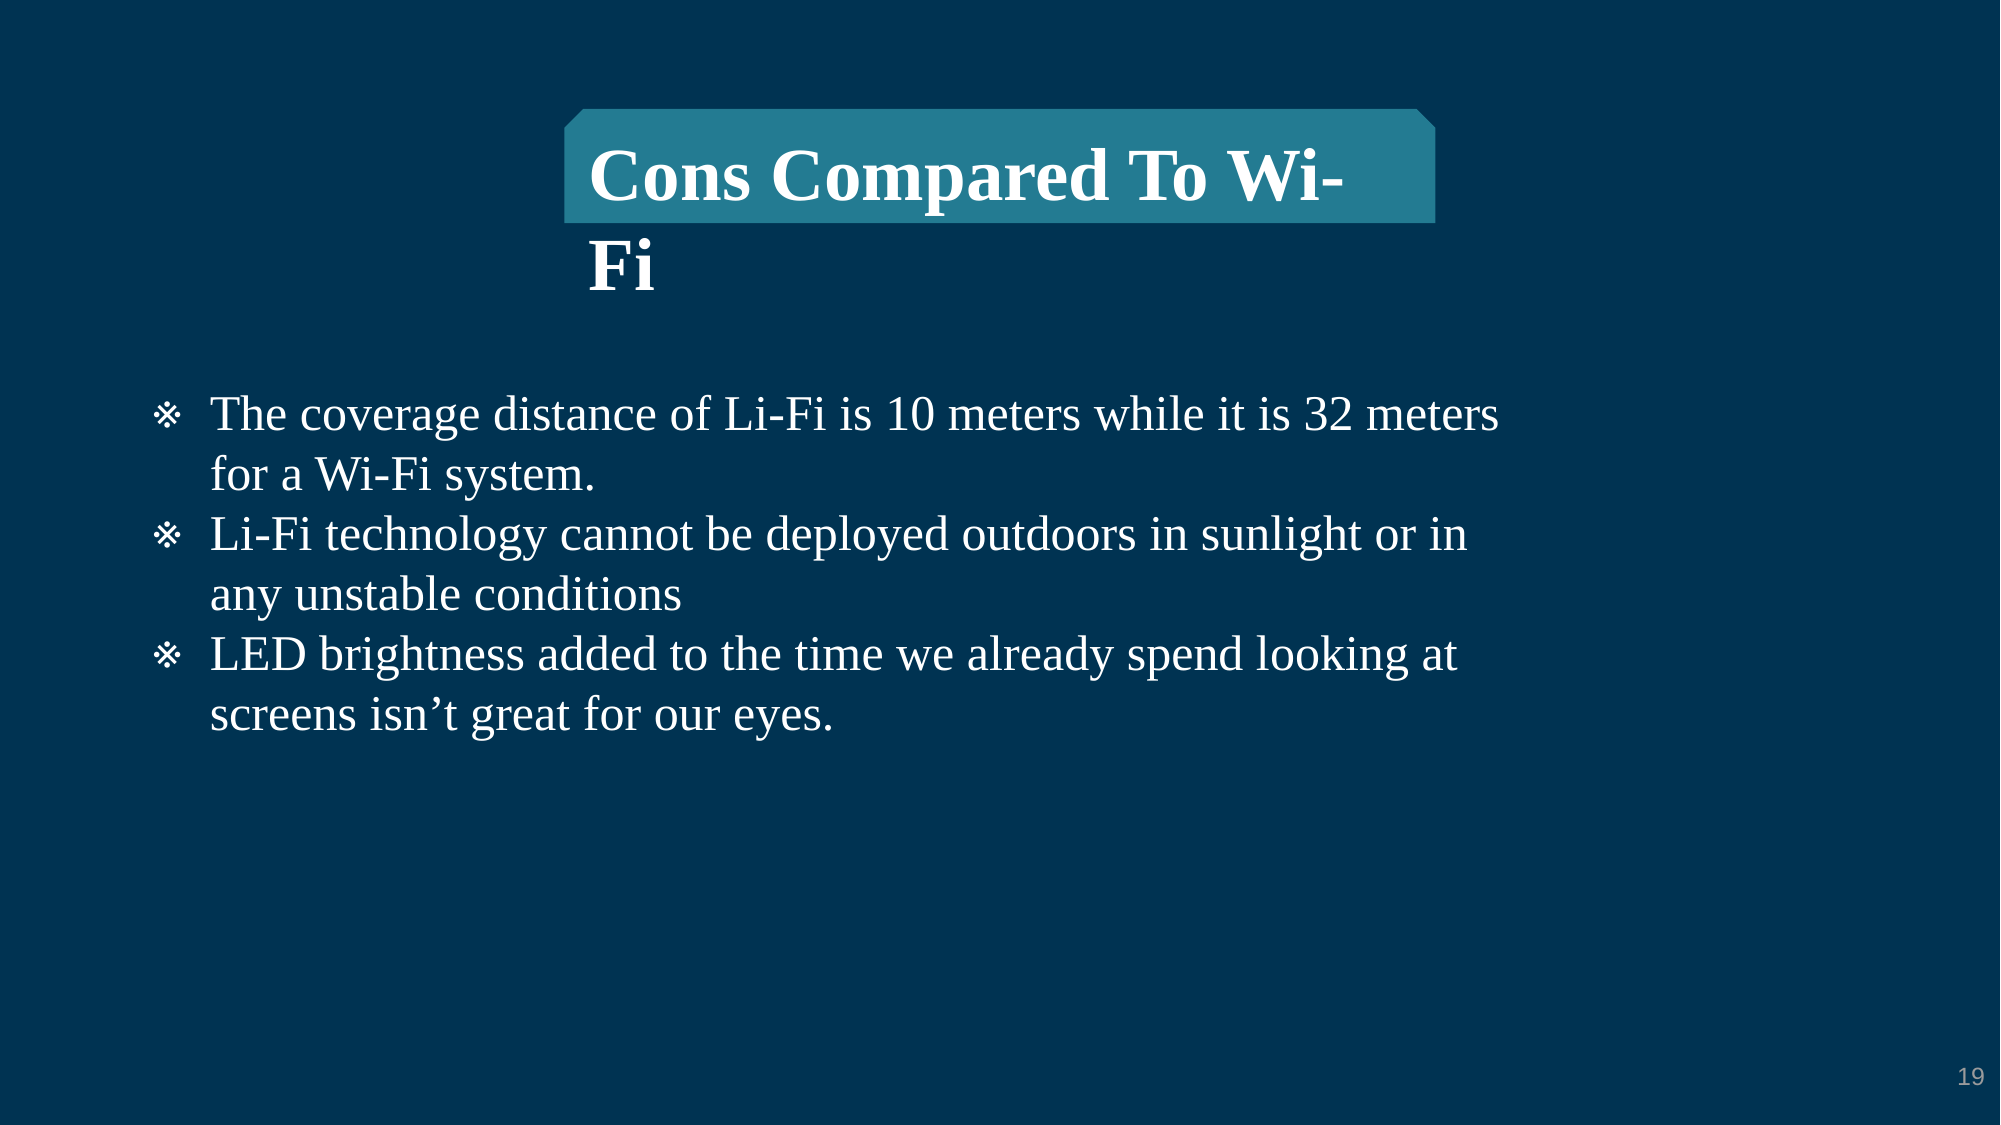

Cons Compared To Wi-Fi
The coverage distance of Li-Fi is 10 meters while it is 32 meters for a Wi-Fi system.
Li-Fi technology cannot be deployed outdoors in sunlight or in any unstable conditions
LED brightness added to the time we already spend looking at screens isn’t great for our eyes.
19